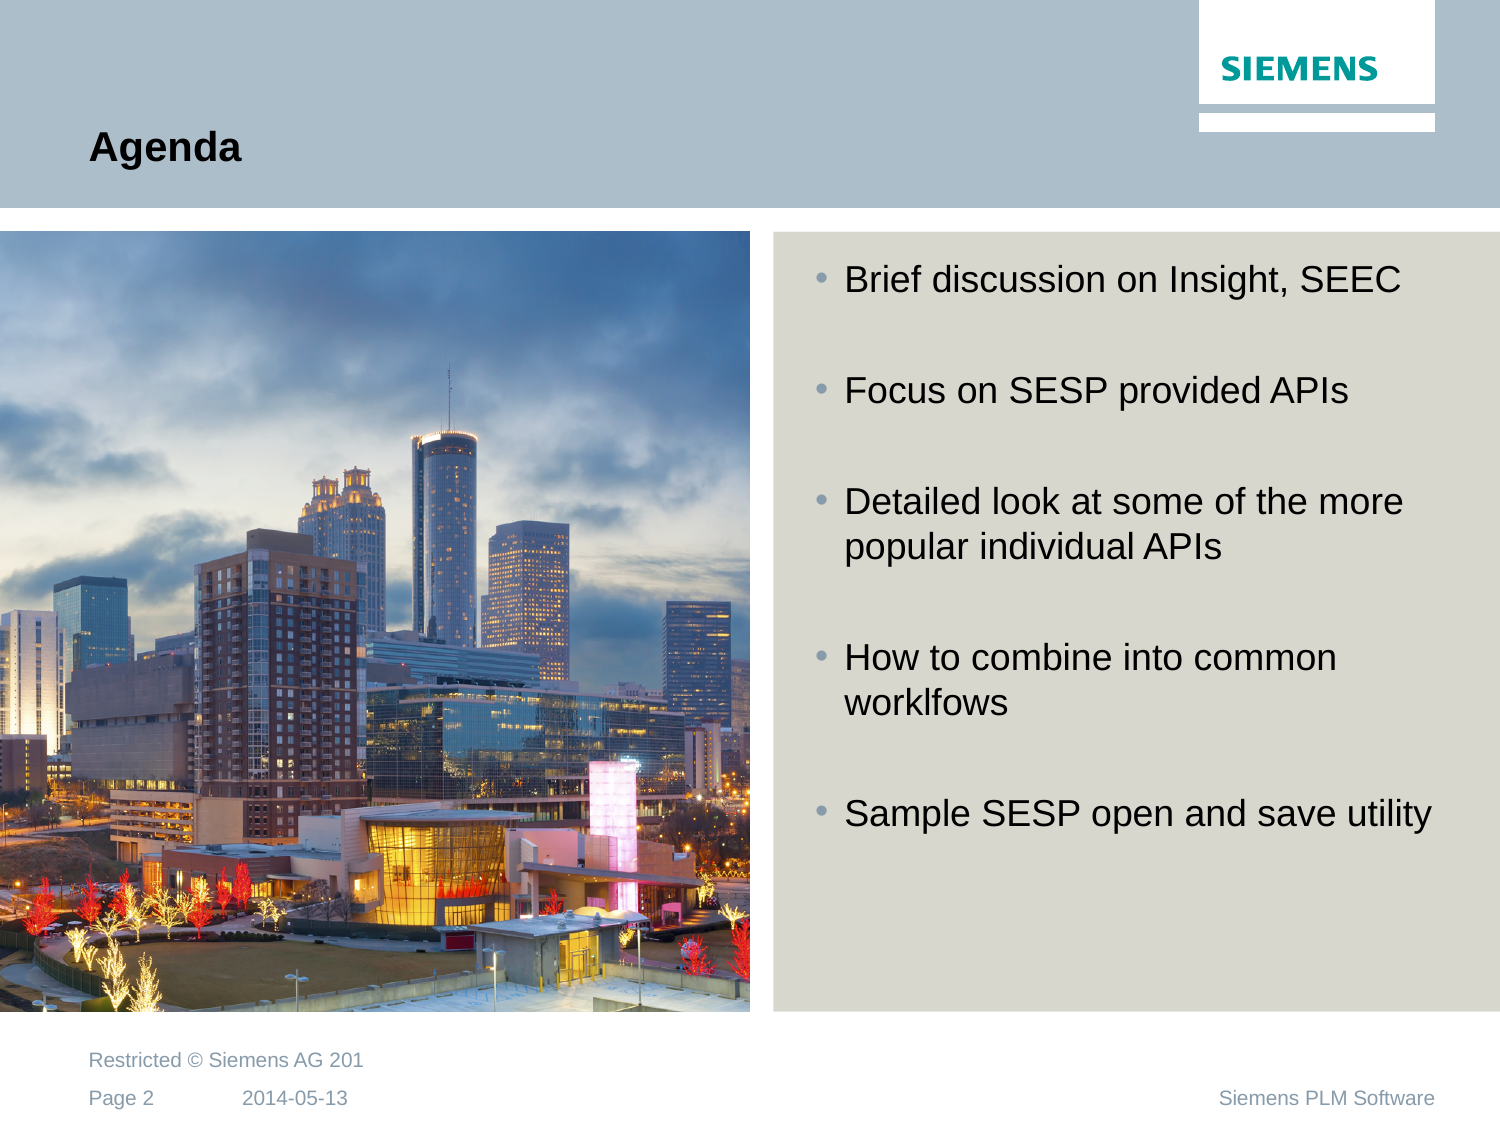

# Agenda
Brief discussion on Insight, SEEC
Focus on SESP provided APIs
Detailed look at some of the more popular individual APIs
How to combine into common worklfows
Sample SESP open and save utility